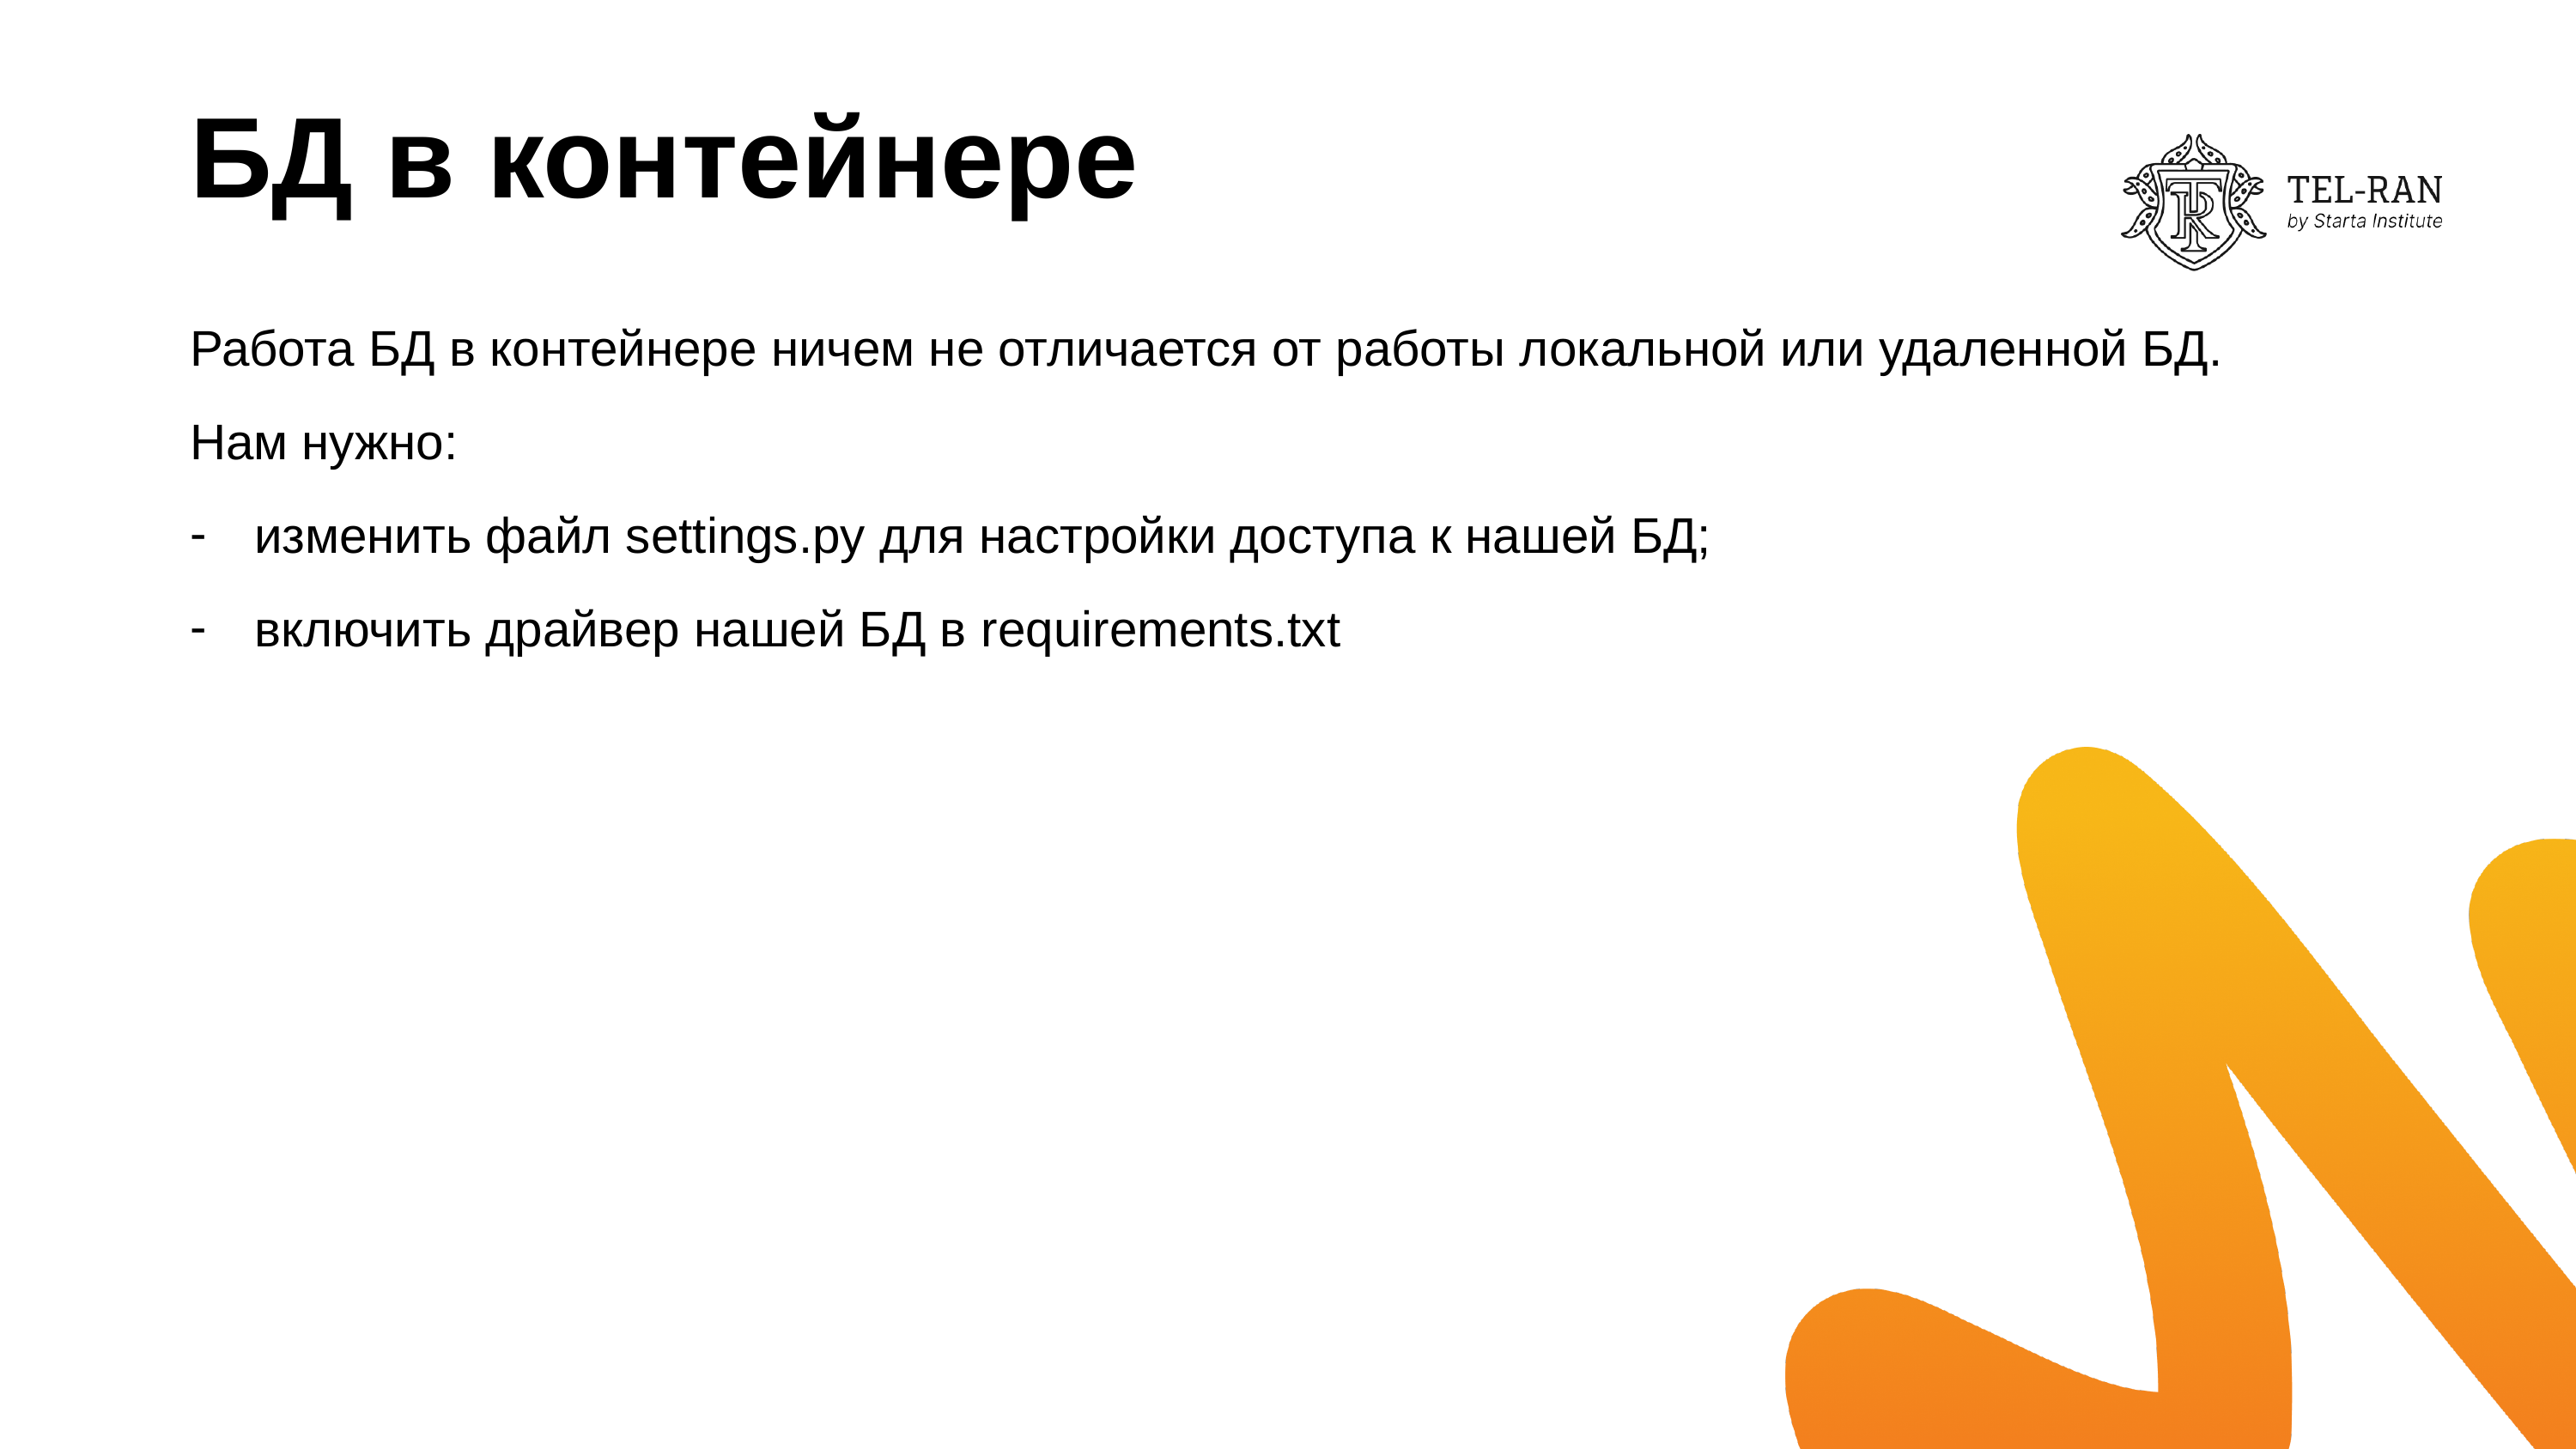

# БД в контейнере
Работа БД в контейнере ничем не отличается от работы локальной или удаленной БД.
Нам нужно:
изменить файл settings.py для настройки доступа к нашей БД;
включить драйвер нашей БД в requirements.txt